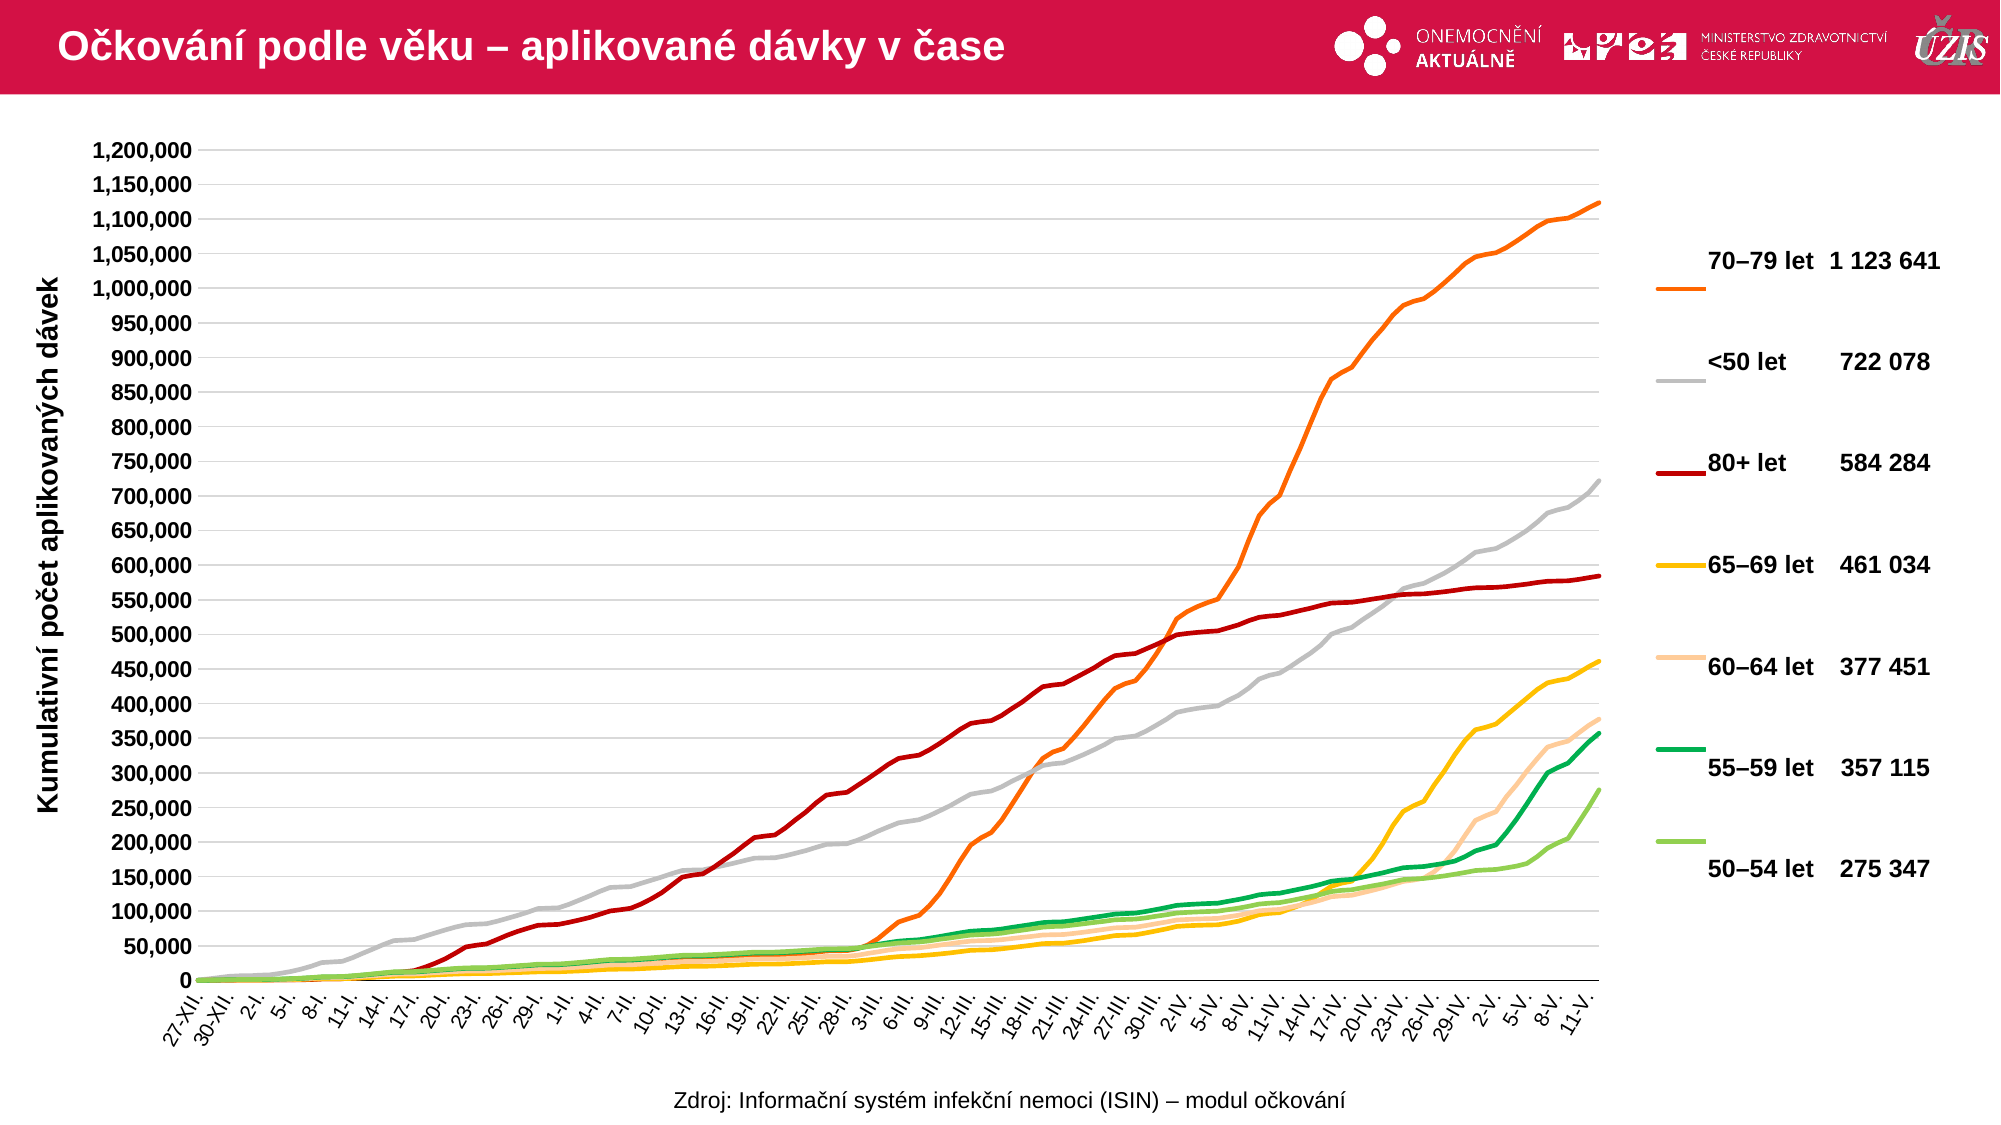

# Očkování podle věku – aplikované dávky v čase

### Chart

| Category | 70–79 | <50 | 80+ | 65–69 | 60–64 | 55–59 | 50–54 |
|---|---|---|---|---|---|---|---|
| 27-XII. | 67.0 | 731.0 | 25.0 | 82.0 | 95.0 | 108.0 | 142.0 |
| 28-XII. | 173.0 | 2061.0 | 124.0 | 217.0 | 277.0 | 310.0 | 384.0 |
| 29-XII. | 329.0 | 3954.0 | 404.0 | 394.0 | 525.0 | 644.0 | 741.0 |
| 30-XII. | 486.0 | 5879.0 | 598.0 | 558.0 | 820.0 | 1017.0 | 1107.0 |
| 31-XII. | 597.0 | 6575.0 | 716.0 | 619.0 | 907.0 | 1130.0 | 1227.0 |
| 1-I. | 605.0 | 6727.0 | 719.0 | 631.0 | 930.0 | 1160.0 | 1260.0 |
| 2-I. | 645.0 | 7511.0 | 731.0 | 681.0 | 1037.0 | 1287.0 | 1404.0 |
| 3-I. | 674.0 | 8077.0 | 734.0 | 723.0 | 1100.0 | 1387.0 | 1515.0 |
| 4-I. | 805.0 | 10164.0 | 764.0 | 917.0 | 1390.0 | 1809.0 | 1927.0 |
| 5-I. | 954.0 | 12816.0 | 805.0 | 1142.0 | 1728.0 | 2330.0 | 2493.0 |
| 6-I. | 1191.0 | 16210.0 | 872.0 | 1426.0 | 2190.0 | 2982.0 | 3209.0 |
| 7-I. | 1644.0 | 20488.0 | 1275.0 | 1799.0 | 2858.0 | 3819.0 | 4130.0 |
| 8-I. | 2150.0 | 25727.0 | 2135.0 | 2246.0 | 3608.0 | 4829.0 | 5246.0 |
| 9-I. | 2329.0 | 26641.0 | 2321.0 | 2393.0 | 3788.0 | 5043.0 | 5439.0 |
| 10-I. | 2480.0 | 27487.0 | 2428.0 | 2523.0 | 3930.0 | 5229.0 | 5626.0 |
| 11-I. | 2934.0 | 32831.0 | 3062.0 | 2985.0 | 4722.0 | 6267.0 | 6689.0 |
| 12-I. | 3832.0 | 39316.0 | 4719.0 | 3692.0 | 5742.0 | 7532.0 | 8005.0 |
| 13-I. | 5032.0 | 45389.0 | 6420.0 | 4447.0 | 6714.0 | 8874.0 | 9435.0 |
| 14-I. | 6450.0 | 51845.0 | 8706.0 | 5324.0 | 7839.0 | 10361.0 | 10940.0 |
| 15-I. | 7683.0 | 57495.0 | 10995.0 | 6138.0 | 8954.0 | 11739.0 | 12385.0 |
| 16-I. | 8037.0 | 58259.0 | 12503.0 | 6304.0 | 9136.0 | 11928.0 | 12597.0 |
| 17-I. | 8262.0 | 59059.0 | 14154.0 | 6417.0 | 9276.0 | 12066.0 | 12758.0 |
| 18-I. | 9256.0 | 63804.0 | 18910.0 | 7132.0 | 10181.0 | 13096.0 | 13868.0 |
| 19-I. | 10242.0 | 68376.0 | 24616.0 | 7865.0 | 11083.0 | 14255.0 | 15010.0 |
| 20-I. | 11360.0 | 72892.0 | 31151.0 | 8561.0 | 12051.0 | 15427.0 | 16178.0 |
| 21-I. | 12507.0 | 77101.0 | 39442.0 | 9212.0 | 12835.0 | 16499.0 | 17288.0 |
| 22-I. | 13363.0 | 80404.0 | 48370.0 | 9687.0 | 13402.0 | 17346.0 | 18082.0 |
| 23-I. | 13572.0 | 81210.0 | 50837.0 | 9788.0 | 13554.0 | 17541.0 | 18292.0 |
| 24-I. | 13705.0 | 81878.0 | 52672.0 | 9876.0 | 13654.0 | 17674.0 | 18442.0 |
| 25-I. | 14235.0 | 85329.0 | 58821.0 | 10302.0 | 14195.0 | 18412.0 | 19148.0 |
| 26-I. | 14873.0 | 89503.0 | 65181.0 | 10875.0 | 14901.0 | 19385.0 | 20169.0 |
| 27-I. | 15455.0 | 93827.0 | 70675.0 | 11313.0 | 15578.0 | 20337.0 | 21174.0 |
| 28-I. | 16060.0 | 98533.0 | 75313.0 | 11774.0 | 16351.0 | 21266.0 | 22171.0 |
| 29-I. | 16705.0 | 103784.0 | 79652.0 | 12307.0 | 17210.0 | 22402.0 | 23388.0 |
| 30-I. | 16838.0 | 104325.0 | 80280.0 | 12425.0 | 17326.0 | 22548.0 | 23506.0 |
| 31-I. | 16985.0 | 104924.0 | 80939.0 | 12533.0 | 17432.0 | 22669.0 | 23636.0 |
| 1-II. | 17603.0 | 109872.0 | 83874.0 | 13058.0 | 18208.0 | 23639.0 | 24675.0 |
| 2-II. | 18456.0 | 115858.0 | 87199.0 | 13735.0 | 19165.0 | 24851.0 | 25950.0 |
| 3-II. | 19597.0 | 121968.0 | 90792.0 | 14493.0 | 20130.0 | 26213.0 | 27347.0 |
| 4-II. | 20924.0 | 128637.0 | 95565.0 | 15373.0 | 21228.0 | 27698.0 | 28891.0 |
| 5-II. | 22065.0 | 134240.0 | 100308.0 | 16154.0 | 22319.0 | 28997.0 | 30279.0 |
| 6-II. | 22223.0 | 134911.0 | 102087.0 | 16271.0 | 22459.0 | 29146.0 | 30435.0 |
| 7-II. | 22390.0 | 135502.0 | 104193.0 | 16360.0 | 22558.0 | 29288.0 | 30559.0 |
| 8-II. | 23334.0 | 140197.0 | 110254.0 | 16997.0 | 23453.0 | 30357.0 | 31611.0 |
| 9-II. | 24462.0 | 144708.0 | 117846.0 | 17709.0 | 24297.0 | 31460.0 | 32672.0 |
| 10-II. | 25773.0 | 149226.0 | 126576.0 | 18427.0 | 25248.0 | 32687.0 | 33847.0 |
| 11-II. | 27487.0 | 154246.0 | 137776.0 | 19322.0 | 26307.0 | 33931.0 | 35094.0 |
| 12-II. | 28950.0 | 158765.0 | 149147.0 | 20112.0 | 27189.0 | 35074.0 | 36253.0 |
| 13-II. | 29285.0 | 159406.0 | 152056.0 | 20246.0 | 27333.0 | 35266.0 | 36435.0 |
| 14-II. | 29370.0 | 159602.0 | 153845.0 | 20310.0 | 27389.0 | 35346.0 | 36519.0 |
| 15-II. | 30316.0 | 162835.0 | 162730.0 | 20815.0 | 27981.0 | 36064.0 | 37282.0 |
| 16-II. | 31528.0 | 165959.0 | 173296.0 | 21404.0 | 28588.0 | 36807.0 | 38063.0 |
| 17-II. | 32809.0 | 169343.0 | 183453.0 | 21999.0 | 29270.0 | 37706.0 | 38963.0 |
| 18-II. | 34159.0 | 172953.0 | 195200.0 | 22778.0 | 30102.0 | 38661.0 | 39907.0 |
| 19-II. | 35431.0 | 176529.0 | 206294.0 | 23384.0 | 30742.0 | 39554.0 | 40800.0 |
| 20-II. | 35562.0 | 176961.0 | 208470.0 | 23470.0 | 30823.0 | 39645.0 | 40886.0 |
| 21-II. | 35625.0 | 177140.0 | 210096.0 | 23503.0 | 30863.0 | 39689.0 | 40930.0 |
| 22-II. | 36492.0 | 179951.0 | 220081.0 | 23962.0 | 31415.0 | 40388.0 | 41605.0 |
| 23-II. | 37535.0 | 183705.0 | 232020.0 | 24596.0 | 32092.0 | 41210.0 | 42501.0 |
| 24-II. | 38949.0 | 187501.0 | 243155.0 | 25303.0 | 32921.0 | 42155.0 | 43432.0 |
| 25-II. | 40609.0 | 192160.0 | 256441.0 | 26084.0 | 33787.0 | 43210.0 | 44491.0 |
| 26-II. | 42568.0 | 196492.0 | 267776.0 | 26895.0 | 34641.0 | 44262.0 | 45483.0 |
| 27-II. | 42881.0 | 197061.0 | 269985.0 | 26975.0 | 34731.0 | 44372.0 | 45588.0 |
| 28-II. | 43023.0 | 197570.0 | 271640.0 | 27043.0 | 34854.0 | 44579.0 | 45753.0 |
| 1-III. | 45672.0 | 202405.0 | 281511.0 | 28072.0 | 36292.0 | 46222.0 | 46944.0 |
| 2-III. | 51030.0 | 208537.0 | 291254.0 | 29592.0 | 38932.0 | 49380.0 | 48720.0 |
| 3-III. | 60153.0 | 215517.0 | 301451.0 | 31213.0 | 41261.0 | 52044.0 | 50628.0 |
| 4-III. | 72437.0 | 221644.0 | 312052.0 | 32963.0 | 43779.0 | 54507.0 | 52347.0 |
| 5-III. | 84428.0 | 227678.0 | 320684.0 | 34363.0 | 45673.0 | 56724.0 | 54019.0 |
| 6-III. | 89309.0 | 229838.0 | 323188.0 | 34937.0 | 46487.0 | 57836.0 | 54769.0 |
| 7-III. | 93938.0 | 232216.0 | 325402.0 | 35599.0 | 47145.0 | 58731.0 | 55513.0 |
| 8-III. | 107999.0 | 237862.0 | 333063.0 | 36789.0 | 48980.0 | 60979.0 | 57144.0 |
| 9-III. | 125491.0 | 245096.0 | 342372.0 | 38188.0 | 51082.0 | 63439.0 | 59439.0 |
| 10-III. | 148153.0 | 252327.0 | 352388.0 | 39703.0 | 52975.0 | 66040.0 | 61309.0 |
| 11-III. | 173050.0 | 260855.0 | 362882.0 | 41562.0 | 55066.0 | 68683.0 | 63484.0 |
| 12-III. | 195439.0 | 268967.0 | 371238.0 | 43444.0 | 56746.0 | 70999.0 | 65485.0 |
| 13-III. | 205925.0 | 271601.0 | 373582.0 | 43905.0 | 57342.0 | 71953.0 | 66253.0 |
| 14-III. | 213548.0 | 273536.0 | 375226.0 | 44239.0 | 57708.0 | 72590.0 | 66868.0 |
| 15-III. | 231342.0 | 279603.0 | 382693.0 | 45592.0 | 58858.0 | 74189.0 | 68236.0 |
| 16-III. | 254130.0 | 287693.0 | 392657.0 | 47387.0 | 60553.0 | 76575.0 | 70523.0 |
| 17-III. | 277379.0 | 294920.0 | 402118.0 | 49161.0 | 62164.0 | 78805.0 | 72561.0 |
| 18-III. | 301024.0 | 302105.0 | 413451.0 | 51007.0 | 63715.0 | 80989.0 | 74687.0 |
| 19-III. | 320733.0 | 310371.0 | 424295.0 | 53105.0 | 65597.0 | 83456.0 | 76928.0 |
| 20-III. | 330007.0 | 312961.0 | 426654.0 | 53571.0 | 66019.0 | 84307.0 | 77931.0 |
| 21-III. | 334858.0 | 314238.0 | 428263.0 | 53745.0 | 66210.0 | 84648.0 | 78352.0 |
| 22-III. | 350574.0 | 320124.0 | 435935.0 | 55486.0 | 67863.0 | 86675.0 | 80090.0 |
| 23-III. | 368125.0 | 326460.0 | 443761.0 | 57469.0 | 69633.0 | 88898.0 | 81884.0 |
| 24-III. | 386876.0 | 333375.0 | 451677.0 | 59891.0 | 71689.0 | 91148.0 | 83694.0 |
| 25-III. | 405351.0 | 340618.0 | 461365.0 | 62233.0 | 73796.0 | 93342.0 | 85464.0 |
| 26-III. | 421654.0 | 349395.0 | 469054.0 | 64695.0 | 75921.0 | 95745.0 | 87583.0 |
| 27-III. | 428690.0 | 351278.0 | 470916.0 | 65264.0 | 76418.0 | 96531.0 | 88091.0 |
| 28-III. | 432890.0 | 353100.0 | 472247.0 | 65901.0 | 76861.0 | 97201.0 | 88570.0 |
| 29-III. | 449939.0 | 359895.0 | 478741.0 | 68552.0 | 79192.0 | 99565.0 | 90283.0 |
| 30-III. | 470921.0 | 368324.0 | 485065.0 | 71478.0 | 81853.0 | 102316.0 | 92661.0 |
| 31-III. | 494429.0 | 377108.0 | 491977.0 | 74470.0 | 84366.0 | 105195.0 | 94810.0 |
| 1-IV. | 522242.0 | 387163.0 | 499174.0 | 77902.0 | 87255.0 | 108383.0 | 97326.0 |
| 2-IV. | 532576.0 | 390396.0 | 501205.0 | 78915.0 | 88034.0 | 109501.0 | 98226.0 |
| 3-IV. | 539940.0 | 393007.0 | 502683.0 | 79555.0 | 88717.0 | 110359.0 | 98927.0 |
| 4-IV. | 545750.0 | 394946.0 | 504013.0 | 79974.0 | 89142.0 | 111060.0 | 99491.0 |
| 5-IV. | 550936.0 | 396502.0 | 504915.0 | 80342.0 | 89573.0 | 111533.0 | 100003.0 |
| 6-IV. | 573935.0 | 404572.0 | 509275.0 | 82699.0 | 91840.0 | 114277.0 | 102240.0 |
| 7-IV. | 597384.0 | 411856.0 | 513624.0 | 85612.0 | 94075.0 | 116958.0 | 104420.0 |
| 8-IV. | 636112.0 | 422289.0 | 519654.0 | 90169.0 | 97196.0 | 119991.0 | 107099.0 |
| 9-IV. | 671393.0 | 435274.0 | 524579.0 | 94997.0 | 100540.0 | 123683.0 | 110262.0 |
| 10-IV. | 688667.0 | 440807.0 | 526345.0 | 96874.0 | 101757.0 | 125167.0 | 111542.0 |
| 11-IV. | 700686.0 | 443912.0 | 527402.0 | 97912.0 | 102467.0 | 125992.0 | 112420.0 |
| 12-IV. | 736132.0 | 453005.0 | 530782.0 | 103283.0 | 105692.0 | 129027.0 | 115013.0 |
| 13-IV. | 769032.0 | 463129.0 | 534323.0 | 108641.0 | 108764.0 | 132131.0 | 118133.0 |
| 14-IV. | 805170.0 | 472787.0 | 537700.0 | 115492.0 | 112088.0 | 135187.0 | 121104.0 |
| 15-IV. | 840638.0 | 484399.0 | 541697.0 | 126172.0 | 116181.0 | 138821.0 | 124248.0 |
| 16-IV. | 868562.0 | 500048.0 | 544976.0 | 135879.0 | 120824.0 | 143176.0 | 128234.0 |
| 17-IV. | 878140.0 | 505703.0 | 545686.0 | 140459.0 | 122101.0 | 144983.0 | 130043.0 |
| 18-IV. | 885782.0 | 509867.0 | 546221.0 | 143291.0 | 122950.0 | 145913.0 | 130905.0 |
| 19-IV. | 906016.0 | 520605.0 | 548521.0 | 159155.0 | 126493.0 | 149025.0 | 133842.0 |
| 20-IV. | 925480.0 | 530401.0 | 550911.0 | 175617.0 | 130046.0 | 152129.0 | 136536.0 |
| 21-IV. | 942261.0 | 540548.0 | 553170.0 | 197745.0 | 133988.0 | 155338.0 | 139227.0 |
| 22-IV. | 961377.0 | 552335.0 | 555732.0 | 223893.0 | 138521.0 | 159139.0 | 142341.0 |
| 23-IV. | 975169.0 | 566088.0 | 557568.0 | 244156.0 | 142989.0 | 162774.0 | 145659.0 |
| 24-IV. | 981096.0 | 570399.0 | 558128.0 | 252317.0 | 144919.0 | 163700.0 | 146558.0 |
| 25-IV. | 984894.0 | 573716.0 | 558462.0 | 258762.0 | 147901.0 | 164541.0 | 147264.0 |
| 26-IV. | 995419.0 | 581051.0 | 559942.0 | 282293.0 | 156897.0 | 166796.0 | 148977.0 |
| 27-IV. | 1008023.0 | 588509.0 | 561599.0 | 302709.0 | 169818.0 | 169231.0 | 150951.0 |
| 28-IV. | 1021503.0 | 597518.0 | 563529.0 | 326024.0 | 187077.0 | 172368.0 | 153383.0 |
| 29-IV. | 1035755.0 | 607587.0 | 565789.0 | 346614.0 | 209609.0 | 178861.0 | 155938.0 |
| 30-IV. | 1045323.0 | 618568.0 | 567196.0 | 362021.0 | 231032.0 | 187045.0 | 158749.0 |
| 1-V. | 1048815.0 | 621365.0 | 567543.0 | 365701.0 | 237895.0 | 191426.0 | 159543.0 |
| 2-V. | 1051298.0 | 623894.0 | 567886.0 | 370355.0 | 243717.0 | 195726.0 | 160260.0 |
| 3-V. | 1058705.0 | 631623.0 | 569030.0 | 383029.0 | 265152.0 | 213355.0 | 162528.0 |
| 4-V. | 1068158.0 | 640464.0 | 570757.0 | 395351.0 | 282701.0 | 232994.0 | 165158.0 |
| 5-V. | 1078279.0 | 650144.0 | 572612.0 | 407717.0 | 302364.0 | 254925.0 | 168913.0 |
| 6-V. | 1089004.0 | 661858.0 | 574857.0 | 420140.0 | 320172.0 | 277862.0 | 178783.0 |
| 7-V. | 1097152.0 | 675299.0 | 576643.0 | 429833.0 | 336996.0 | 299896.0 | 190949.0 |
| 8-V. | 1099563.0 | 679906.0 | 577011.0 | 433280.0 | 341772.0 | 307415.0 | 198533.0 |
| 9-V. | 1101287.0 | 683354.0 | 577370.0 | 435862.0 | 345768.0 | 313946.0 | 205040.0 |
| 10-V. | 1108034.0 | 693155.0 | 579329.0 | 444107.0 | 357183.0 | 329445.0 | 227526.0 |
| 11-V. | 1116236.0 | 704630.0 | 581890.0 | 453207.0 | 368377.0 | 344410.0 | 250367.0 |
| 12-V. | 1123641.0 | 722078.0 | 584284.0 | 461034.0 | 377451.0 | 357115.0 | 275347.0 |
| 70–79 let | 1 123 641 |
| --- | --- |
| <50 let | 722 078 |
| 80+ let | 584 284 |
| 65–69 let | 461 034 |
| 60–64 let | 377 451 |
| 55–59 let | 357 115 |
| 50–54 let | 275 347 |
Kumulativní počet aplikovaných dávek
Zdroj: Informační systém infekční nemoci (ISIN) – modul očkování